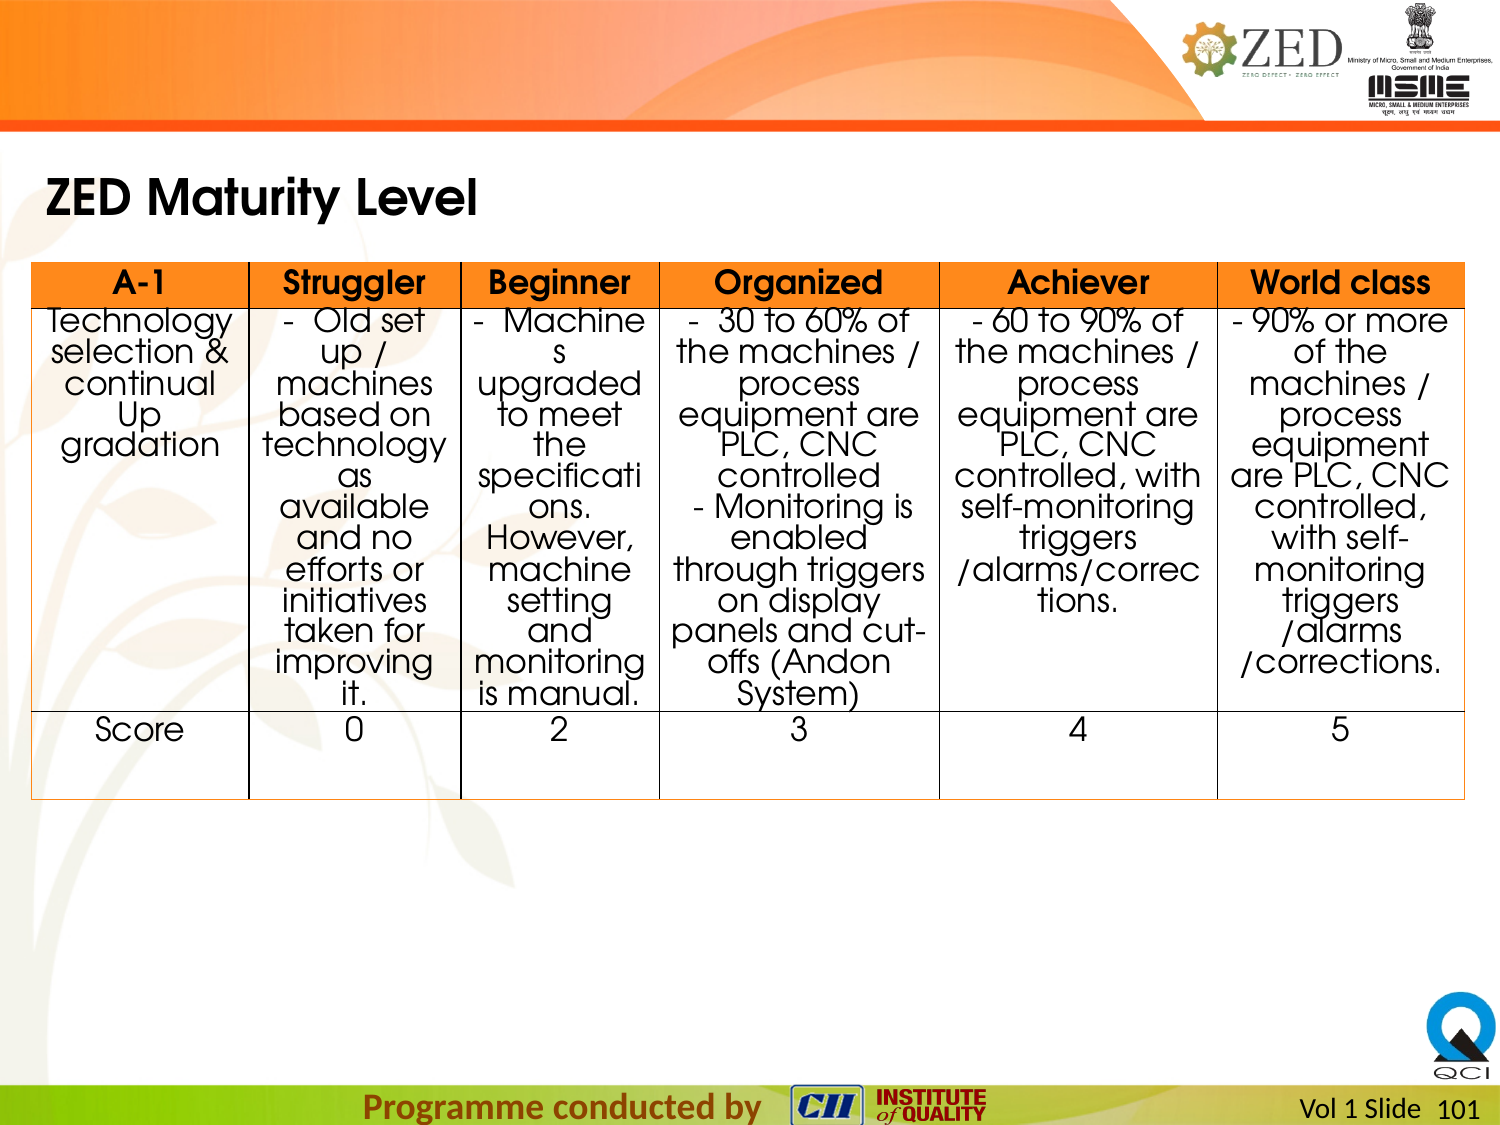

ZED Maturity Level
| A-1 | Struggler | Beginner | Organized | Achiever | World class |
| --- | --- | --- | --- | --- | --- |
| Technology selection & continual Up gradation | -  Old set up / machines based on technology as available and no efforts or initiatives taken for improving it. | -  Machines upgraded to meet the specifications. However, machine setting and monitoring is manual. | -  30 to 60% of the machines / process equipment are PLC, CNC controlled - Monitoring is enabled through triggers on display panels and cut-offs (Andon System) | - 60 to 90% of the machines / process equipment are PLC, CNC controlled, with self-monitoring triggers /alarms/corrections. | - 90% or more of the machines / process equipment are PLC, CNC controlled, with self-monitoring triggers /alarms /corrections. |
| Score | 0 | 2 | 3 | 4 | 5 |